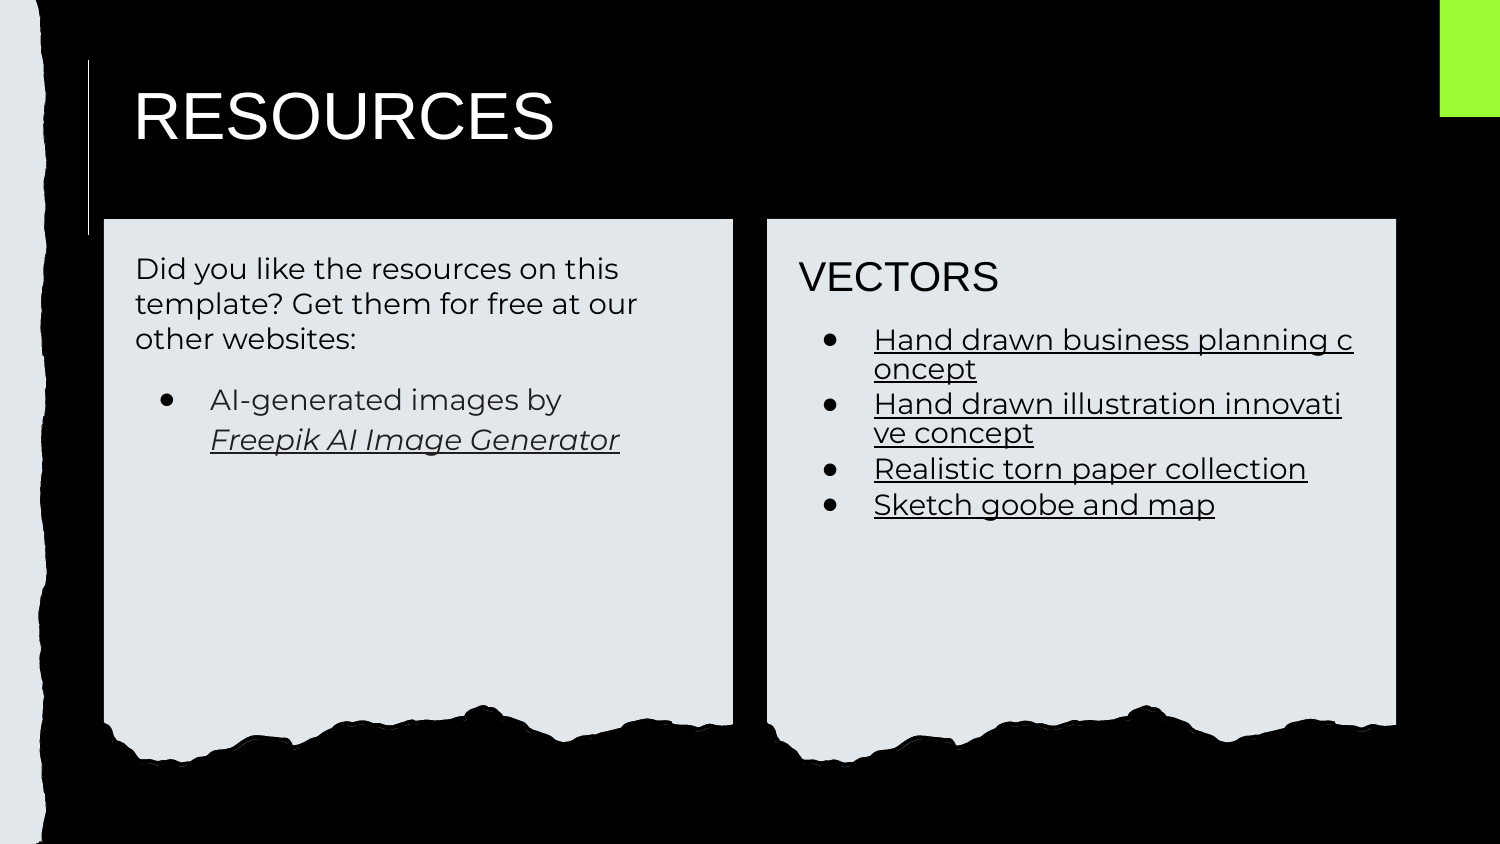

# RESOURCES

VECTORS
Hand drawn business planning concept
Hand drawn illustration innovative concept
Realistic torn paper collection
Sketch goobe and map
Did you like the resources on this template? Get them for free at our other websites:
AI-generated images by Freepik AI Image Generator